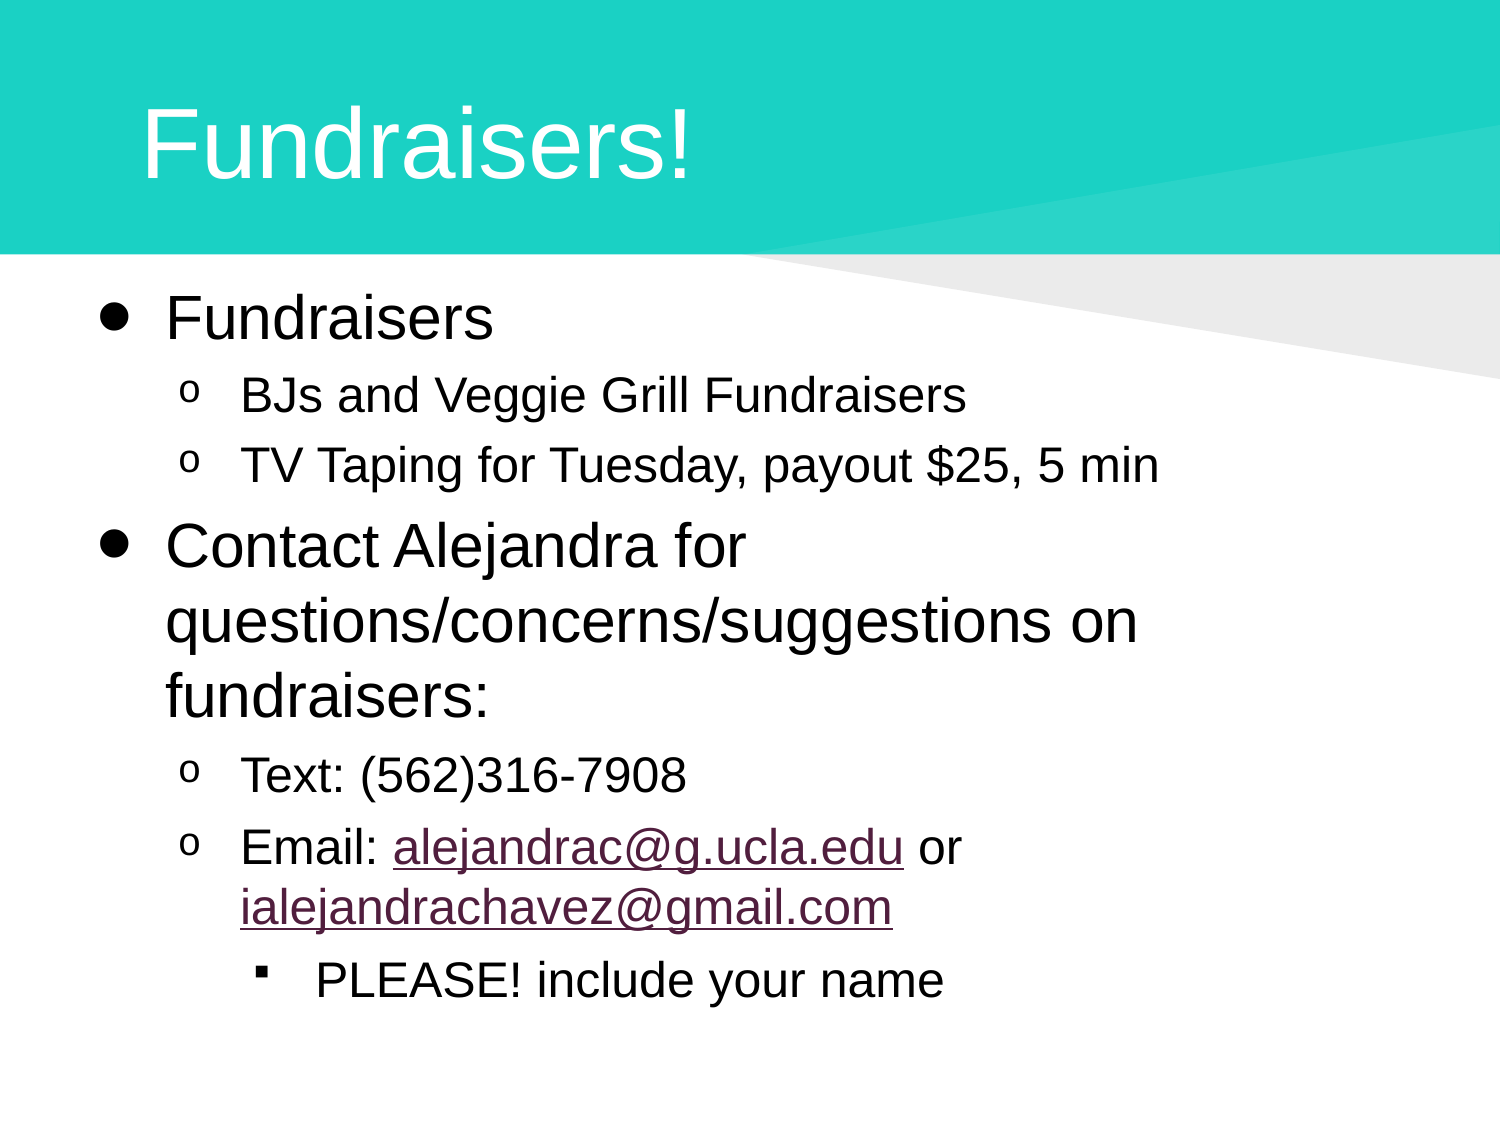

# Fundraisers!
Fundraisers
BJs and Veggie Grill Fundraisers
TV Taping for Tuesday, payout $25, 5 min
Contact Alejandra for questions/concerns/suggestions on fundraisers:
Text: (562)316-7908
Email: alejandrac@g.ucla.edu or ialejandrachavez@gmail.com
PLEASE! include your name